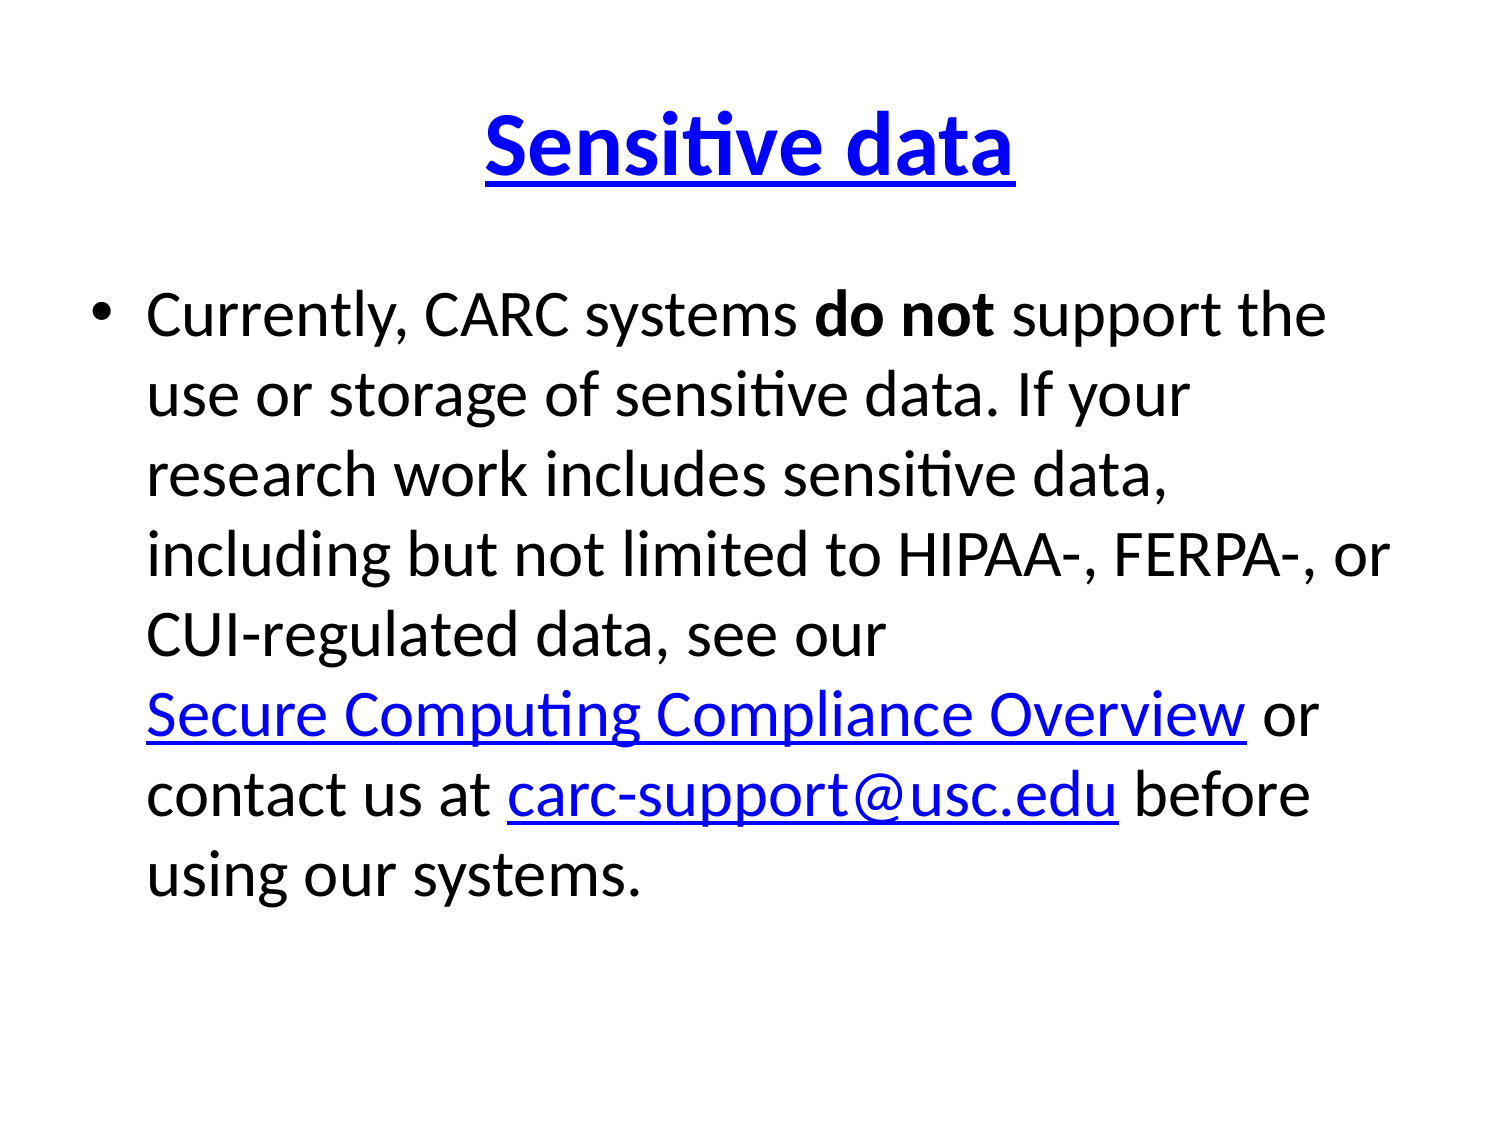

# Sensitive data
Currently, CARC systems do not support the use or storage of sensitive data. If your research work includes sensitive data, including but not limited to HIPAA-, FERPA-, or CUI-regulated data, see our Secure Computing Compliance Overview or contact us at carc-support@usc.edu before using our systems.